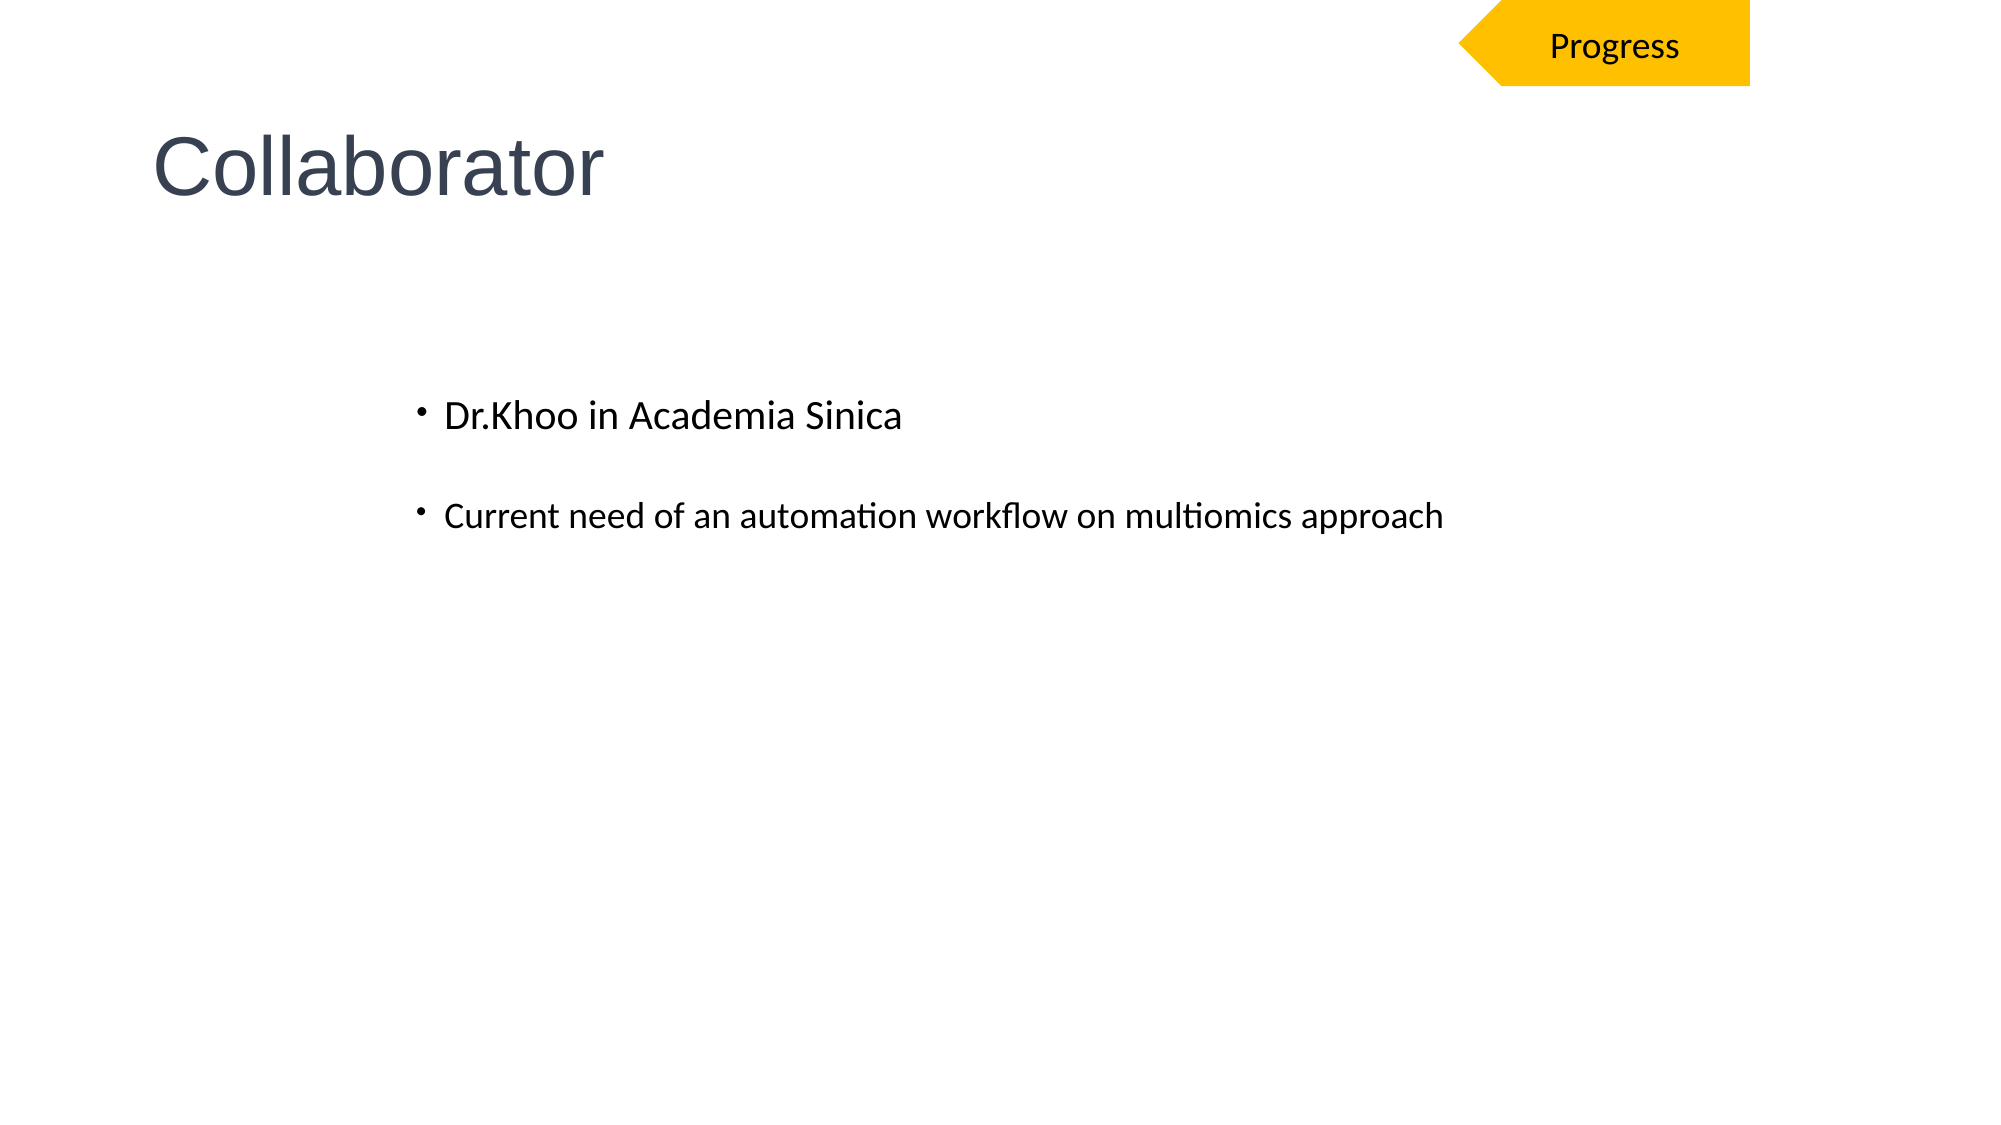

Progress
# Collaborator
Dr.Khoo in Academia Sinica
Current need of an automation workflow on multiomics approach